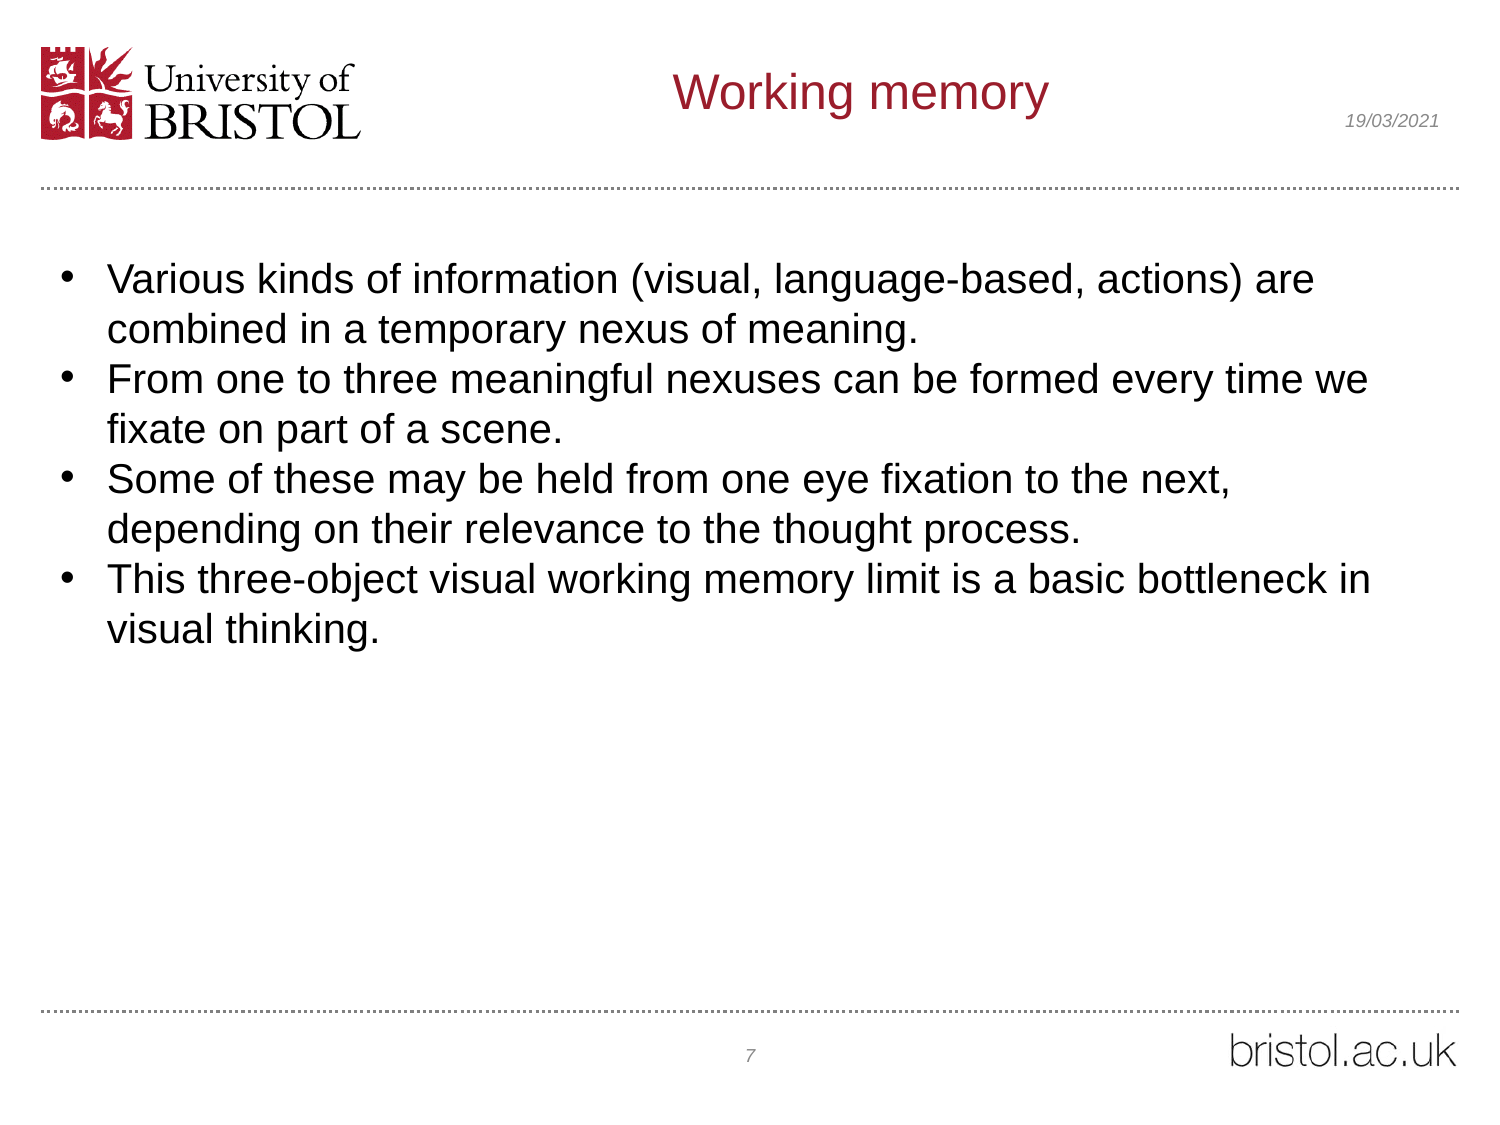

# Working memory
19/03/2021
Various kinds of information (visual, language-based, actions) are combined in a temporary nexus of meaning.
From one to three meaningful nexuses can be formed every time we fixate on part of a scene.
Some of these may be held from one eye fixation to the next, depending on their relevance to the thought process.
This three-object visual working memory limit is a basic bottleneck in visual thinking.

7